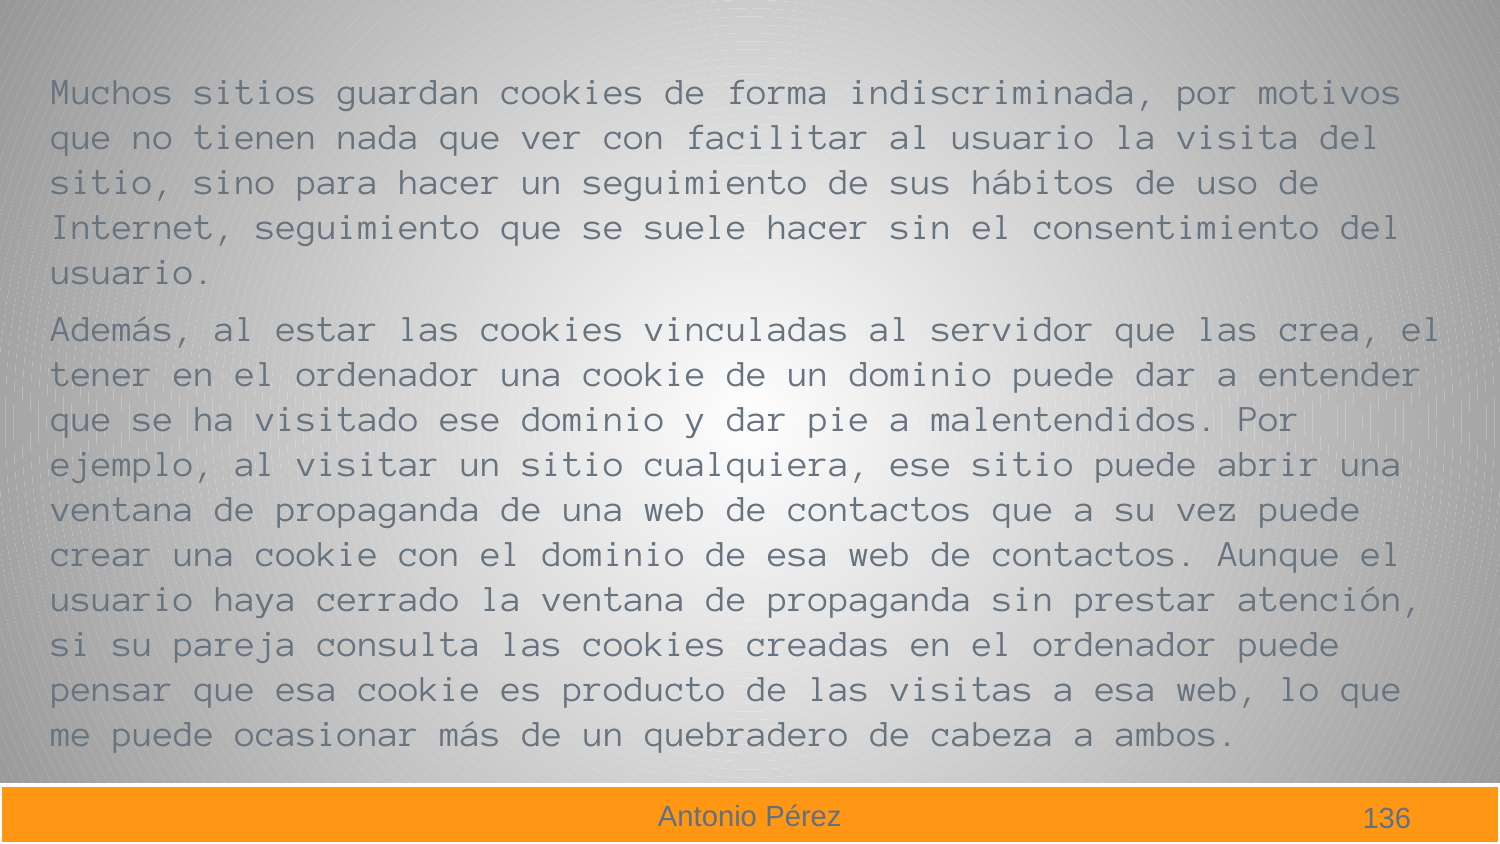

Muchos sitios guardan cookies de forma indiscriminada, por motivos que no tienen nada que ver con facilitar al usuario la visita del sitio, sino para hacer un seguimiento de sus hábitos de uso de Internet, seguimiento que se suele hacer sin el consentimiento del usuario.
Además, al estar las cookies vinculadas al servidor que las crea, el tener en el ordenador una cookie de un dominio puede dar a entender que se ha visitado ese dominio y dar pie a malentendidos. Por ejemplo, al visitar un sitio cualquiera, ese sitio puede abrir una ventana de propaganda de una web de contactos que a su vez puede crear una cookie con el dominio de esa web de contactos. Aunque el usuario haya cerrado la ventana de propaganda sin prestar atención, si su pareja consulta las cookies creadas en el ordenador puede pensar que esa cookie es producto de las visitas a esa web, lo que me puede ocasionar más de un quebradero de cabeza a ambos.

136